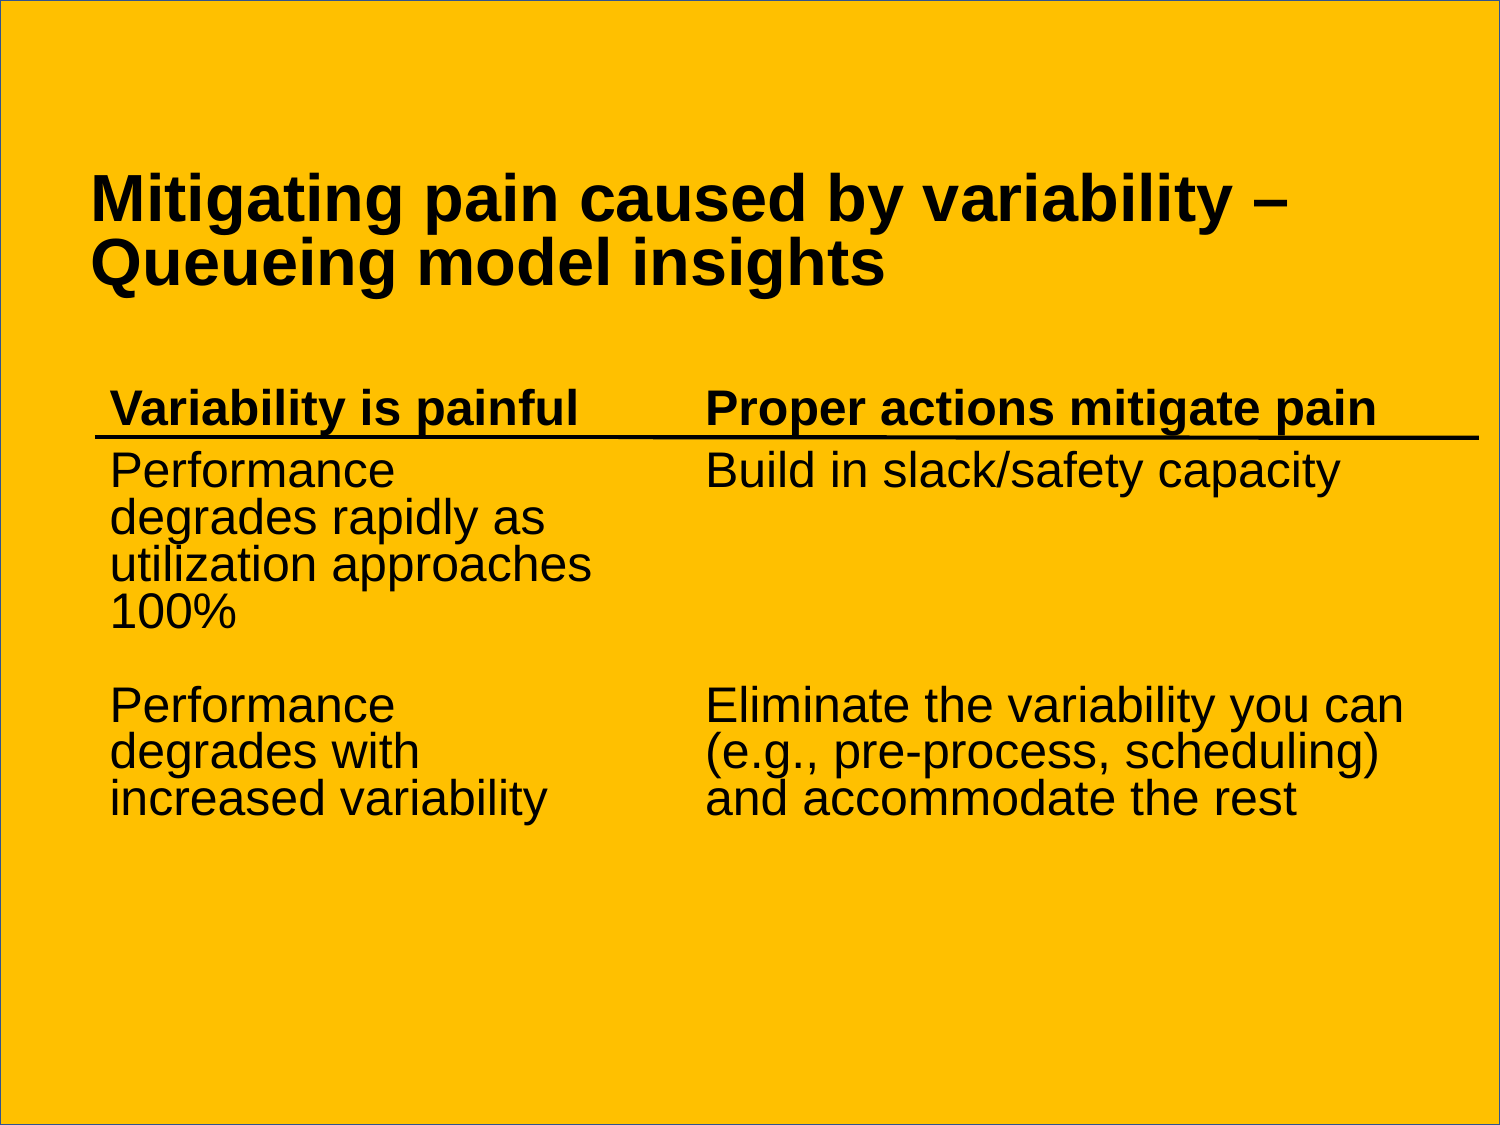

Mitigating pain caused by variability – Queueing model insights
Variability is painful
Performance
degrades rapidly as utilization approaches 100%

Performance
degrades with increased variability
Proper actions mitigate pain
Build in slack/safety capacity

Eliminate the variability you can (e.g., pre-process, scheduling) and accommodate the rest